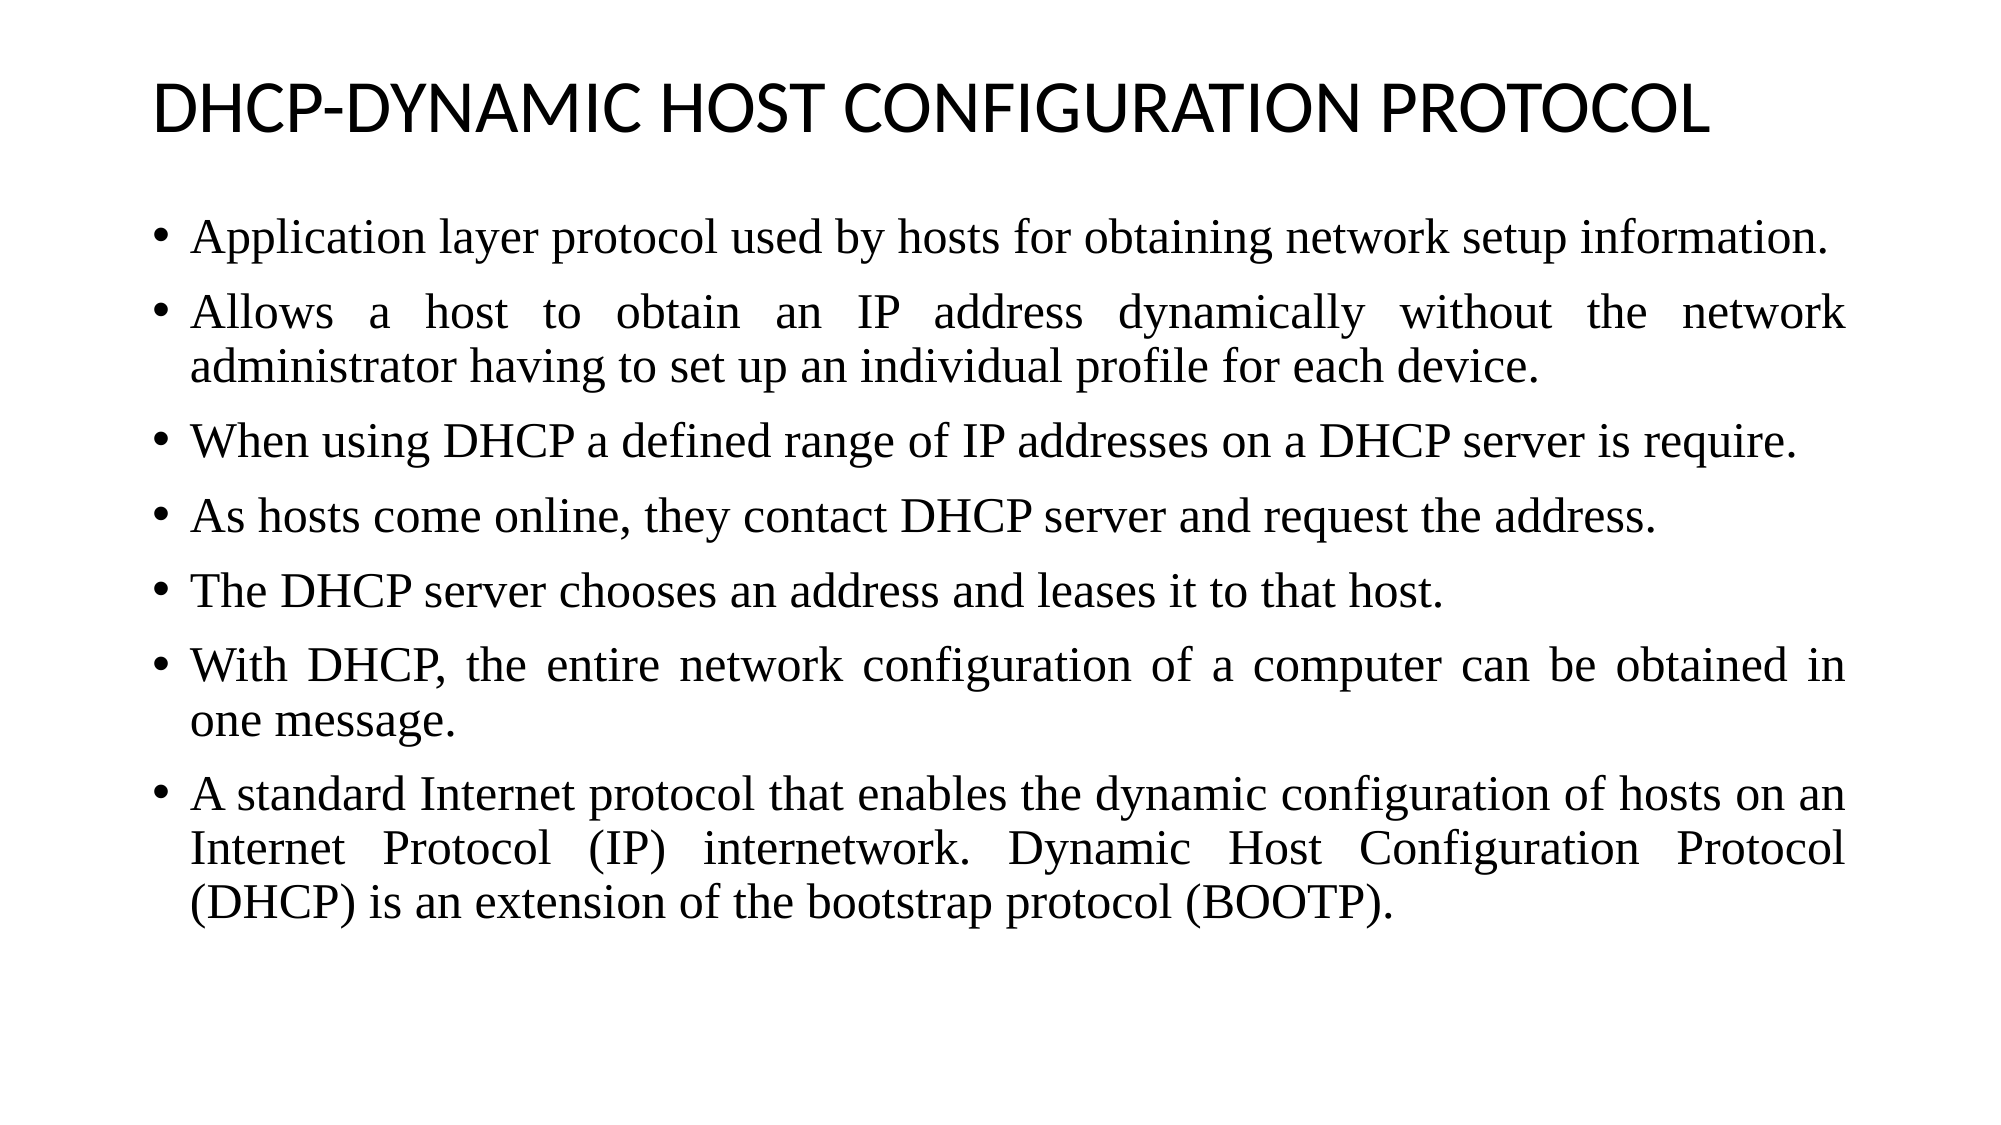

# DHCP-DYNAMIC HOST CONFIGURATION PROTOCOL
Application layer protocol used by hosts for obtaining network setup information.
Allows a host to obtain an IP address dynamically without the network administrator having to set up an individual profile for each device.
When using DHCP a defined range of IP addresses on a DHCP server is require.
As hosts come online, they contact DHCP server and request the address.
The DHCP server chooses an address and leases it to that host.
With DHCP, the entire network configuration of a computer can be obtained in one message.
A standard Internet protocol that enables the dynamic configuration of hosts on an Internet Protocol (IP) internetwork. Dynamic Host Configuration Protocol (DHCP) is an extension of the bootstrap protocol (BOOTP).